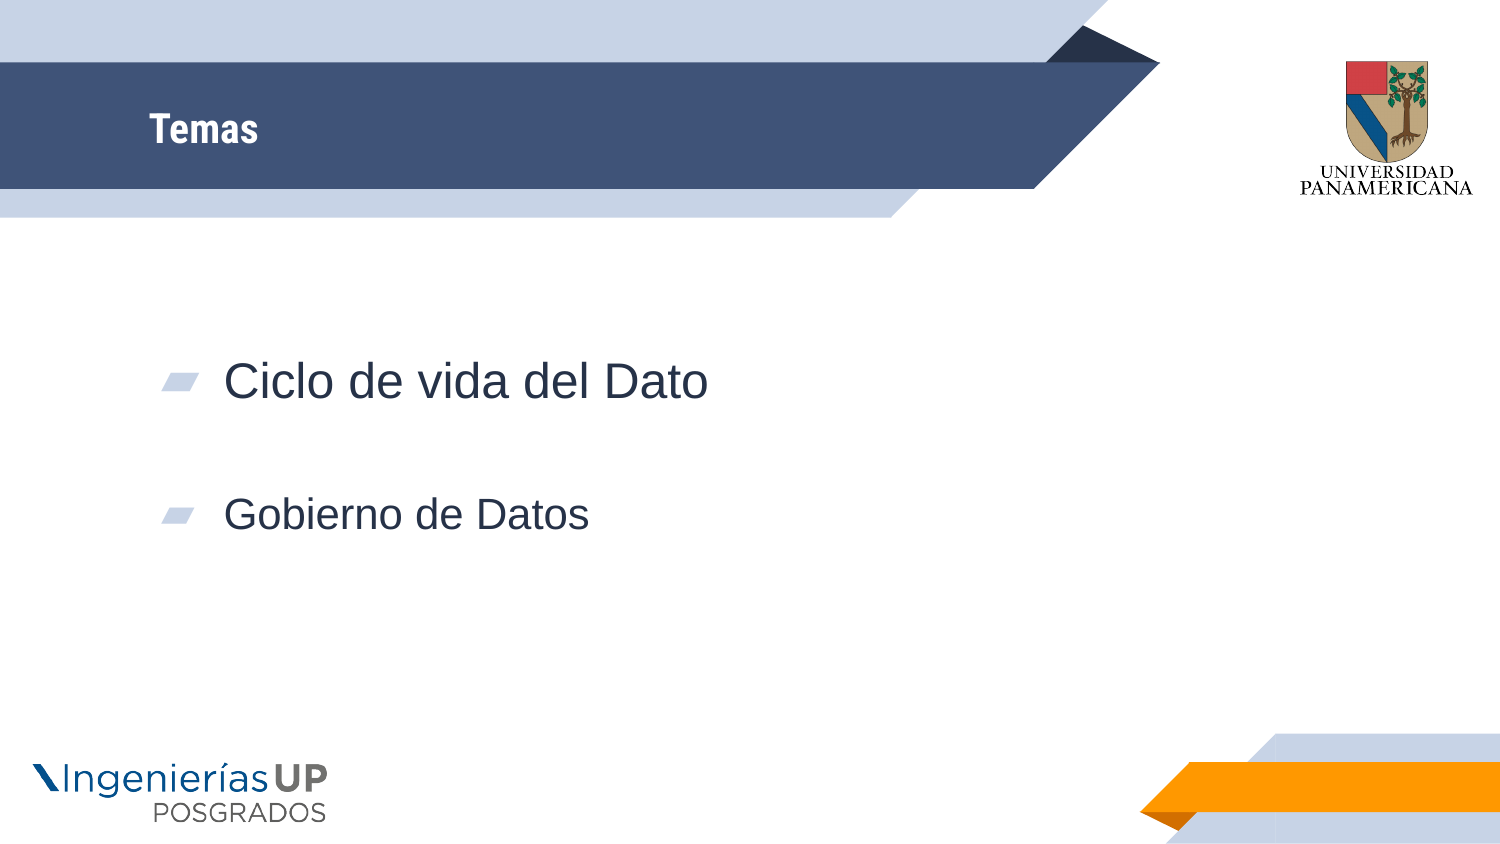

# Temas
Ciclo de vida del Dato

Gobierno de Datos